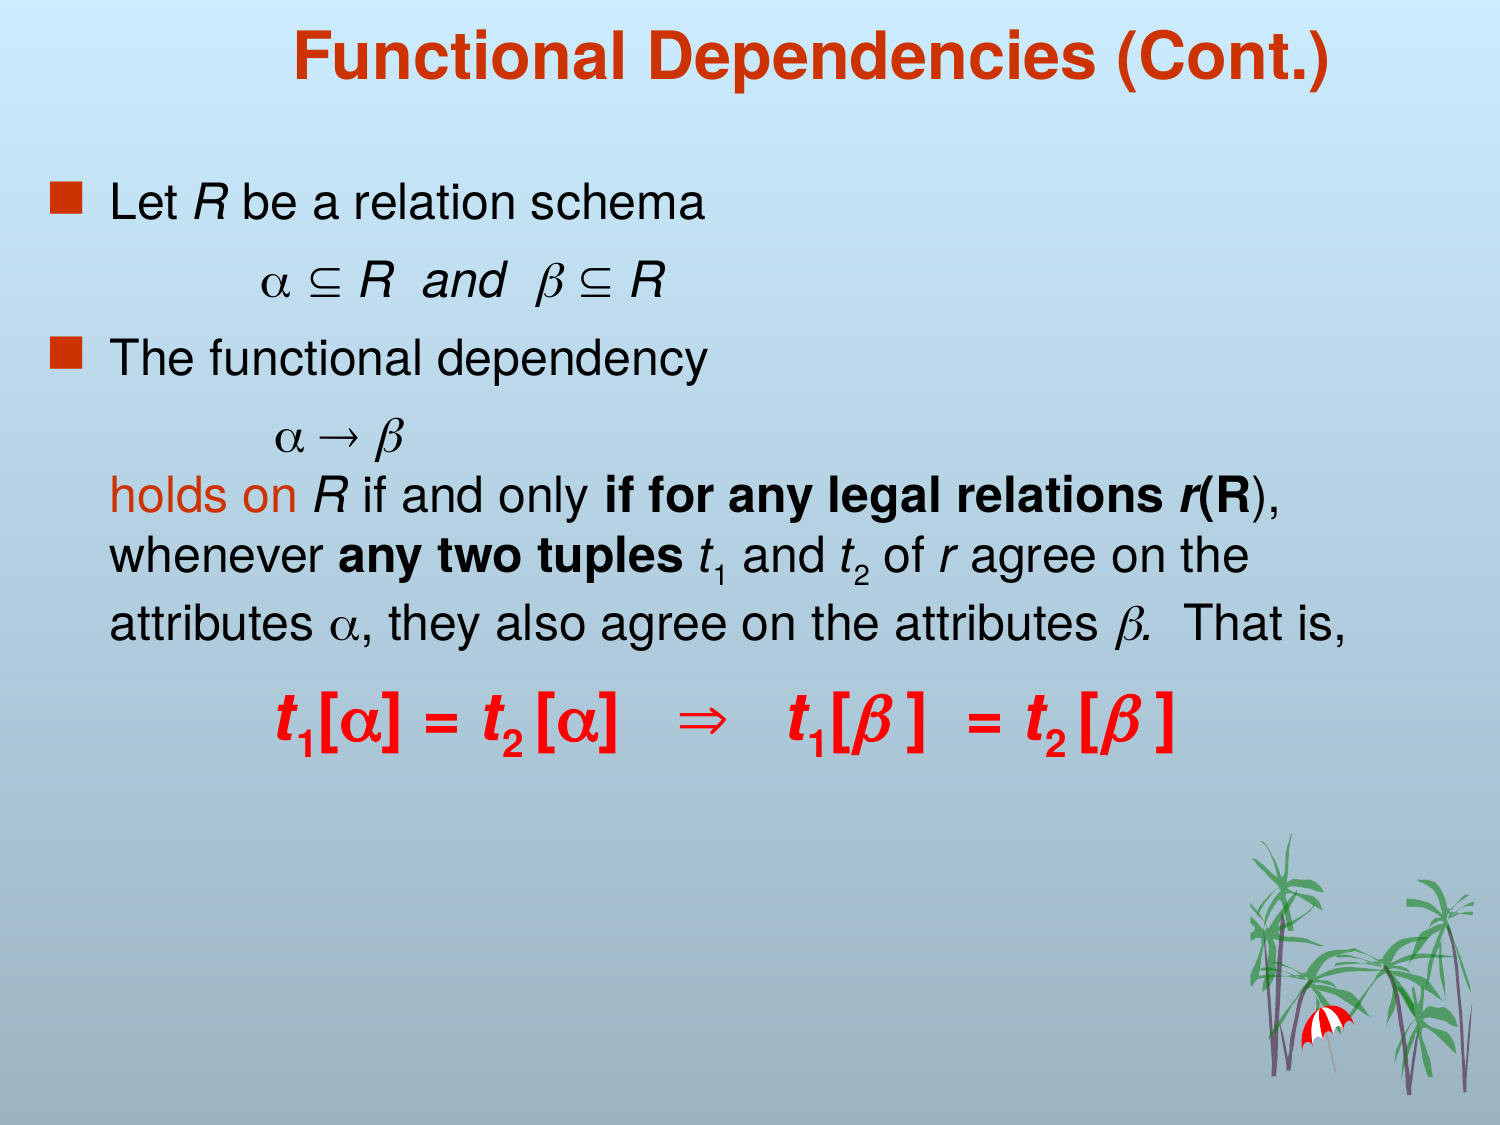

# Functional Dependencies (Cont.)
Let R be a relation schema
		α ⊆ R  and  β ⊆ R
The functional dependency
		 α → β
holds on R if and only if for any legal relations r(R), whenever any two tuples t1 and t2 of r agree on the attributes α, they also agree on the attributes β.  That is,
		 t1[α] = t2 [α]   ⇒   t1[β ]  = t2 [β ]